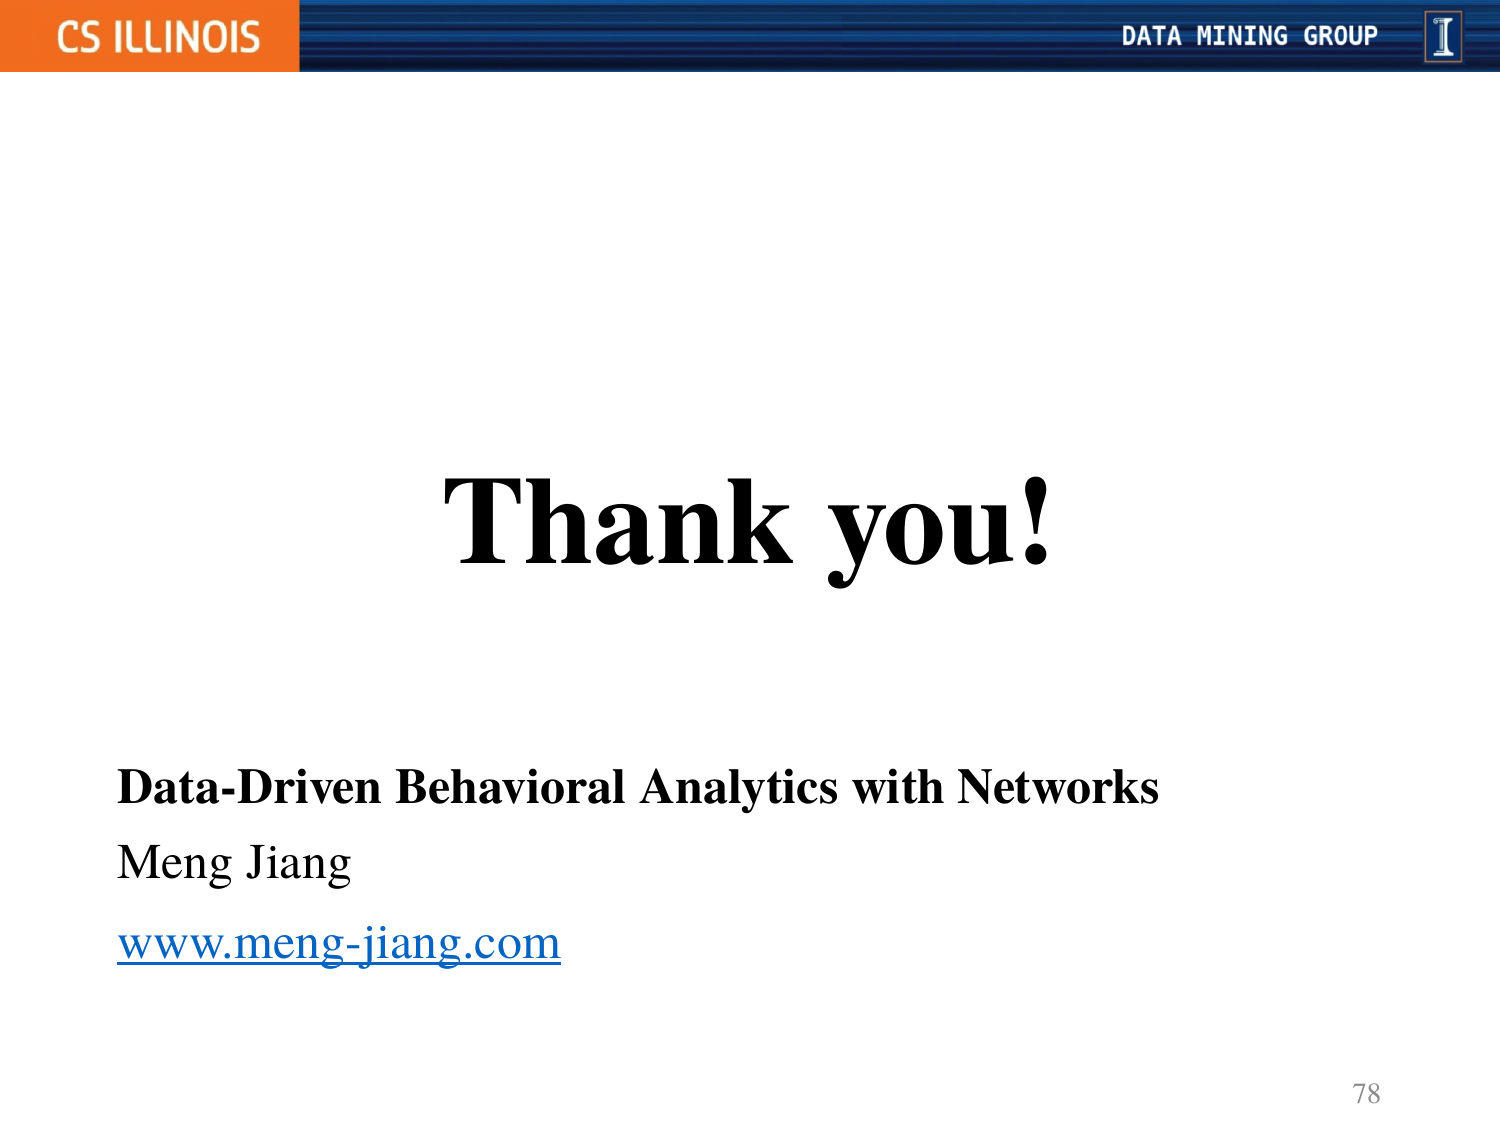

# Thank you!
Data-Driven Behavioral Analytics with Networks
Meng Jiang
www.meng-jiang.com

78